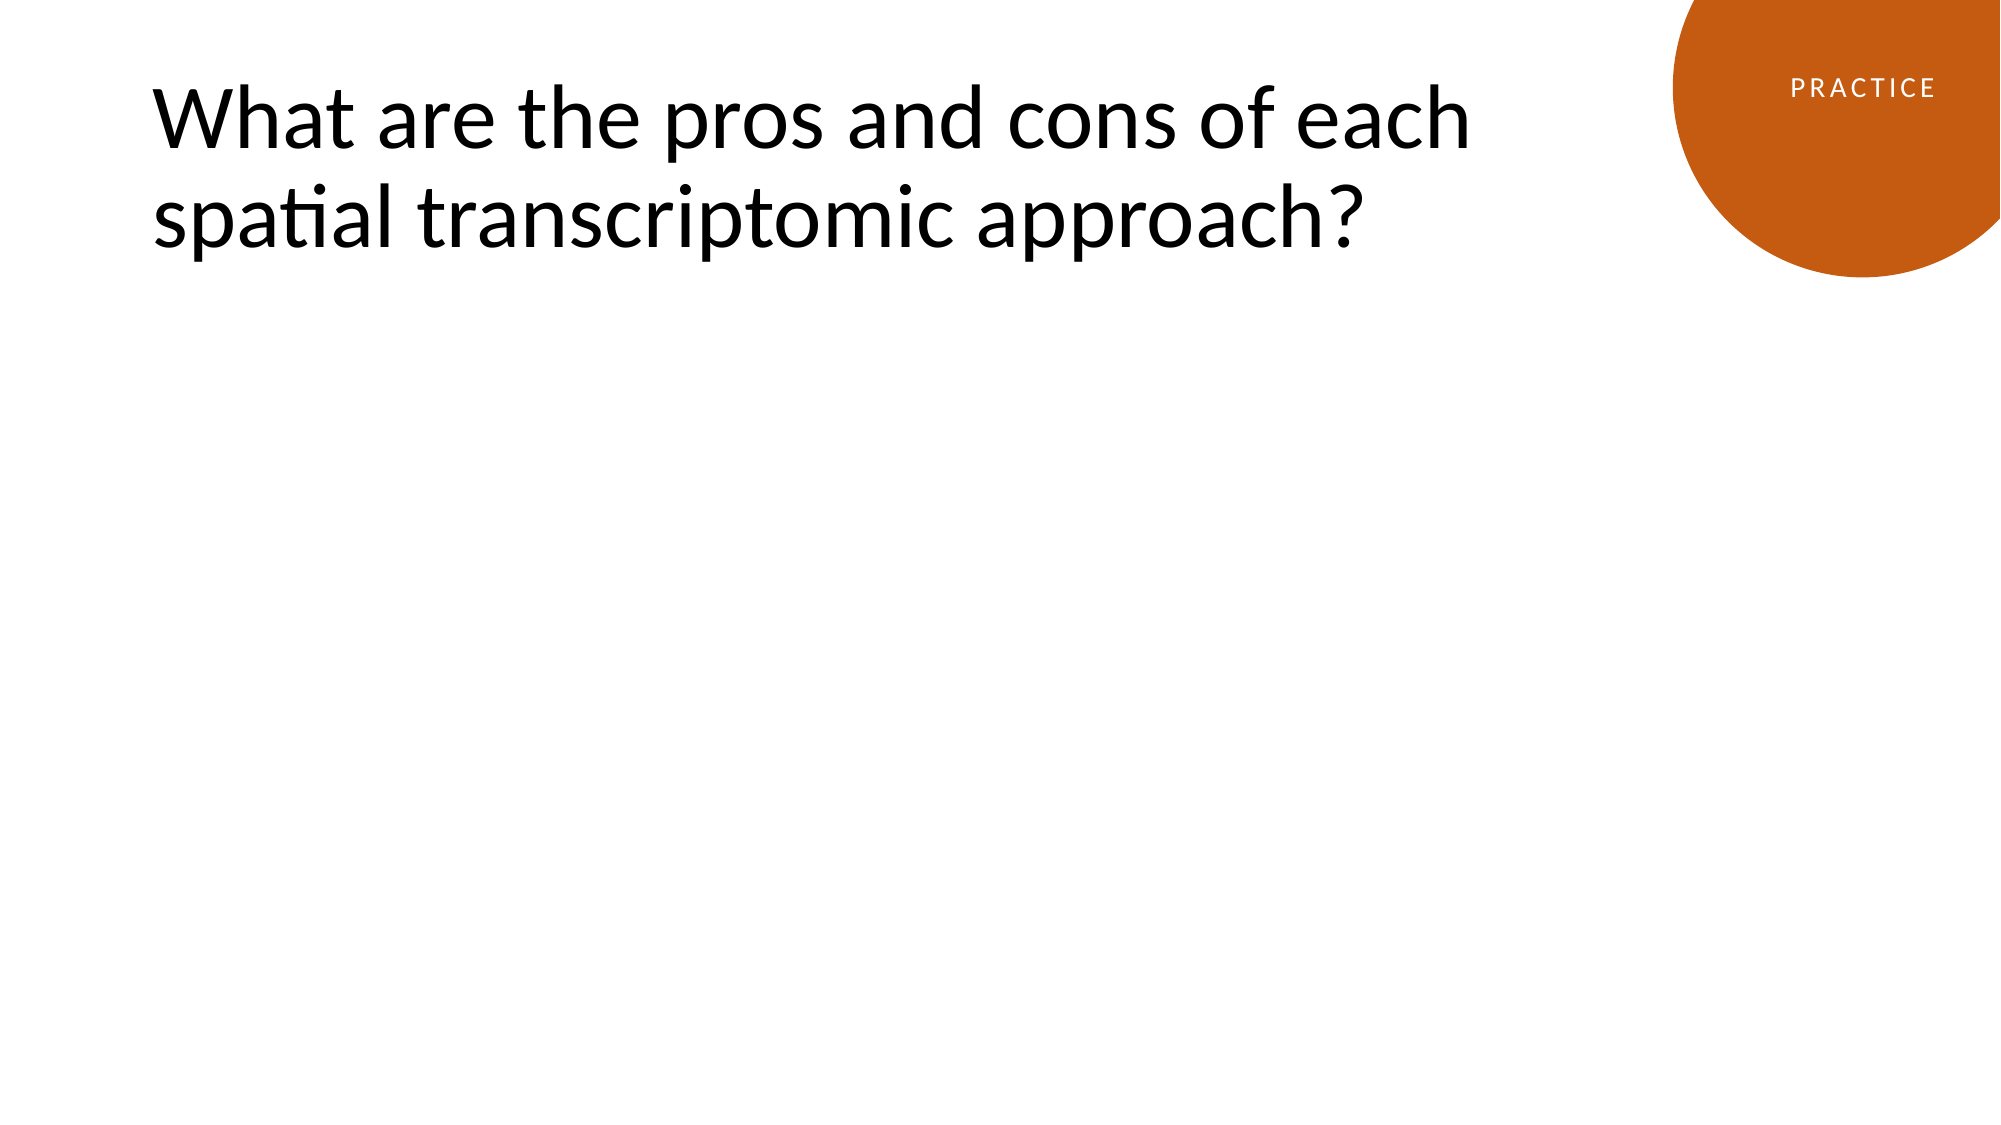

Practice
# What are the pros and cons of each spatial transcriptomic approach?